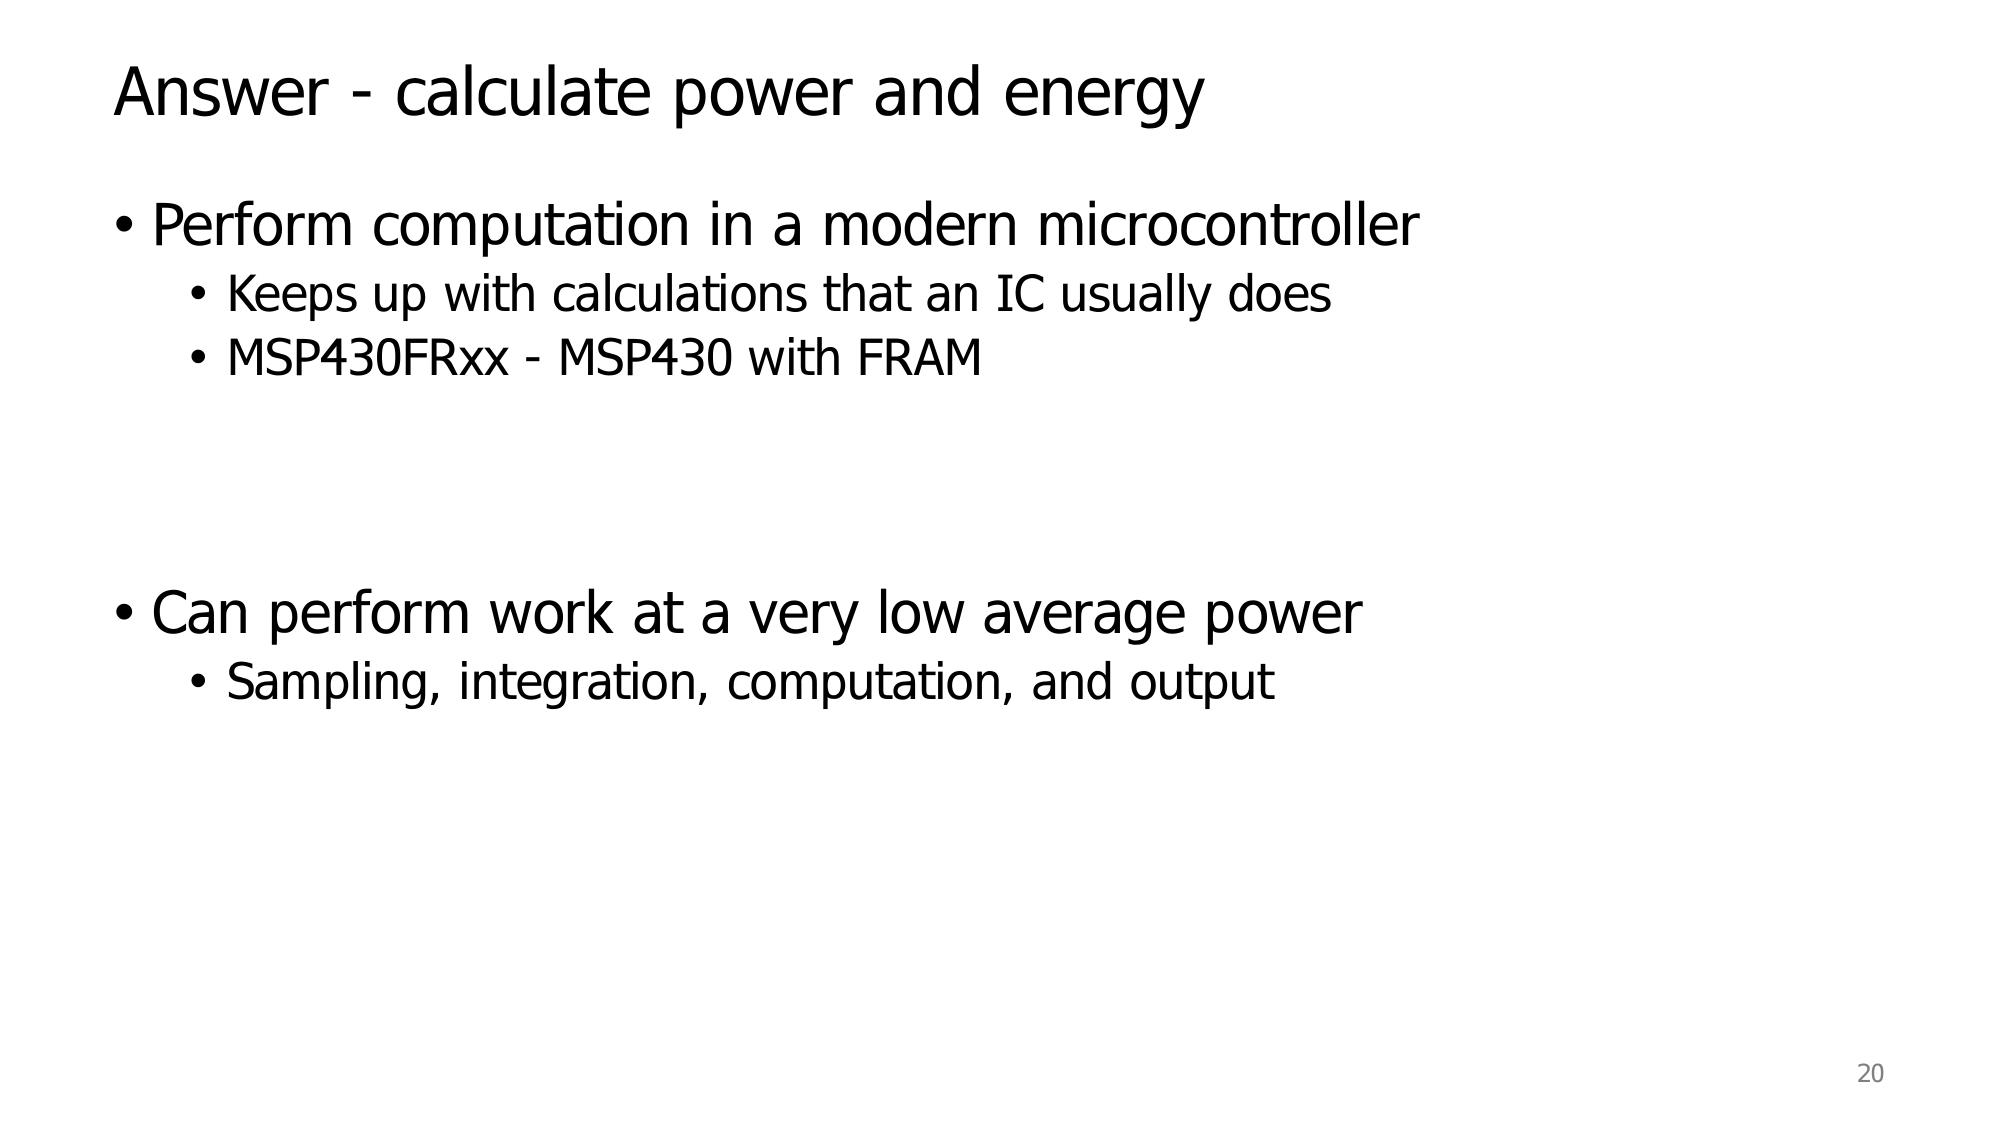

# Answer - calculate power and energy
Perform computation in a modern microcontroller
Keeps up with calculations that an IC usually does
MSP430FRxx - MSP430 with FRAM

Can perform work at a very low average power
Sampling, integration, computation, and output
20